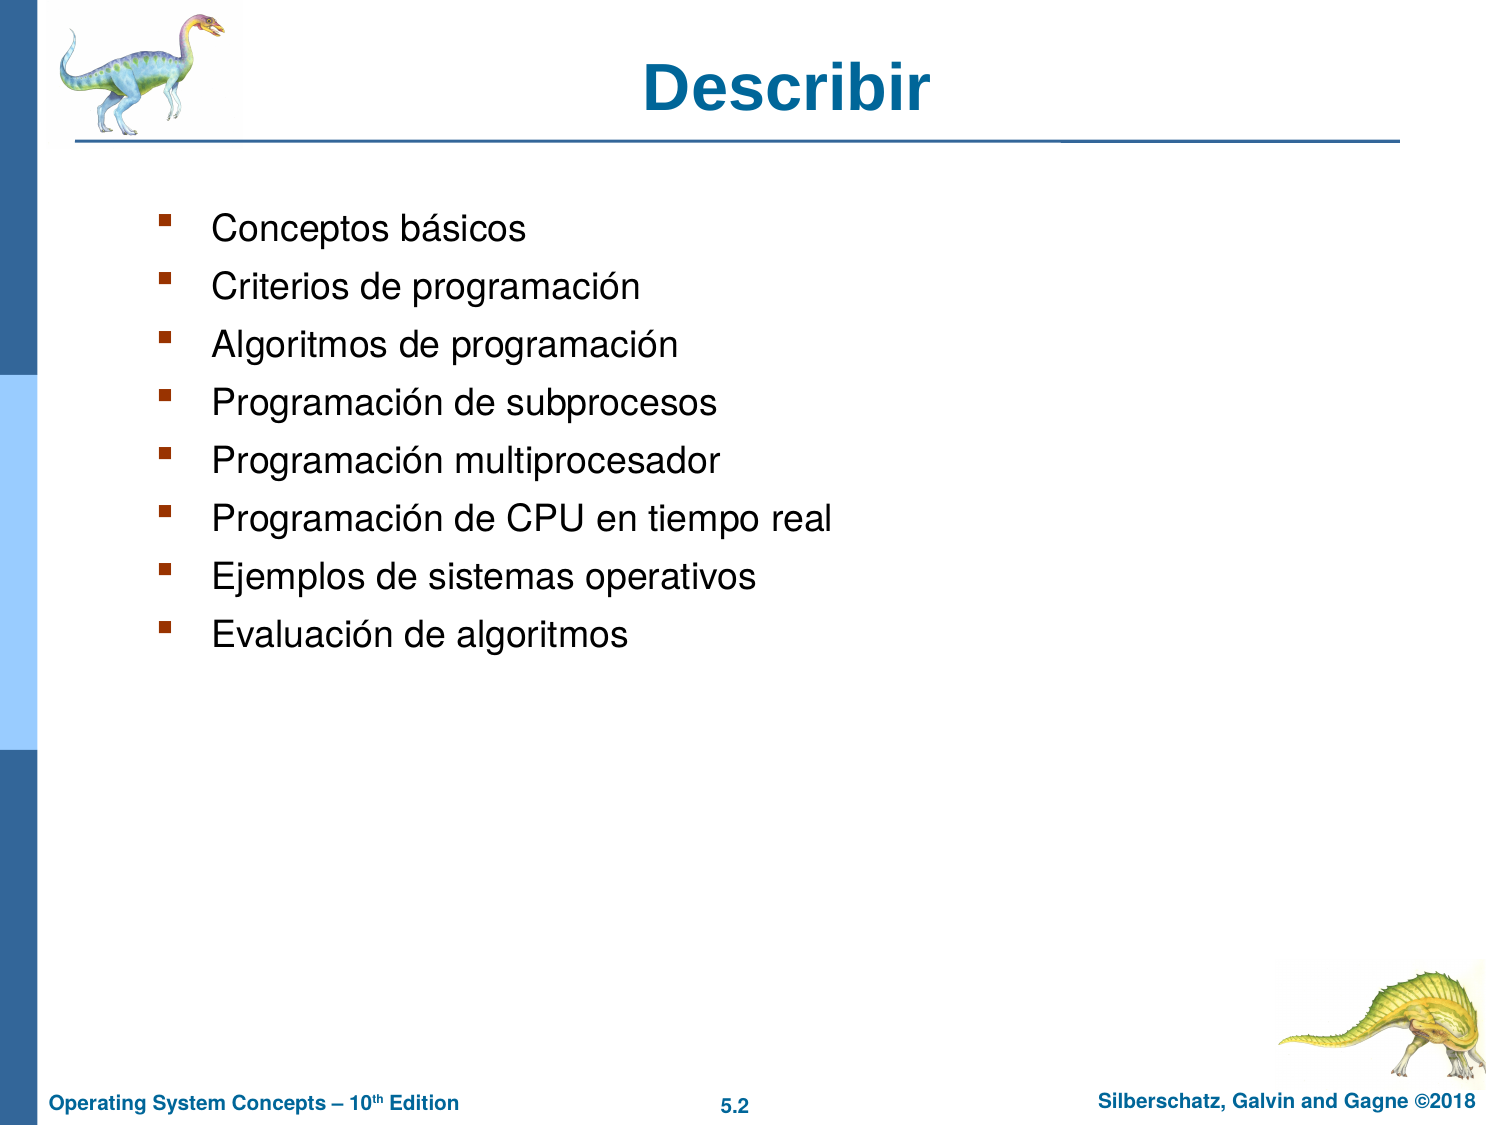

# Describir
Conceptos básicos
Criterios de programación
Algoritmos de programación
Programación de subprocesos
Programación multiprocesador
Programación de CPU en tiempo real
Ejemplos de sistemas operativos
Evaluación de algoritmos